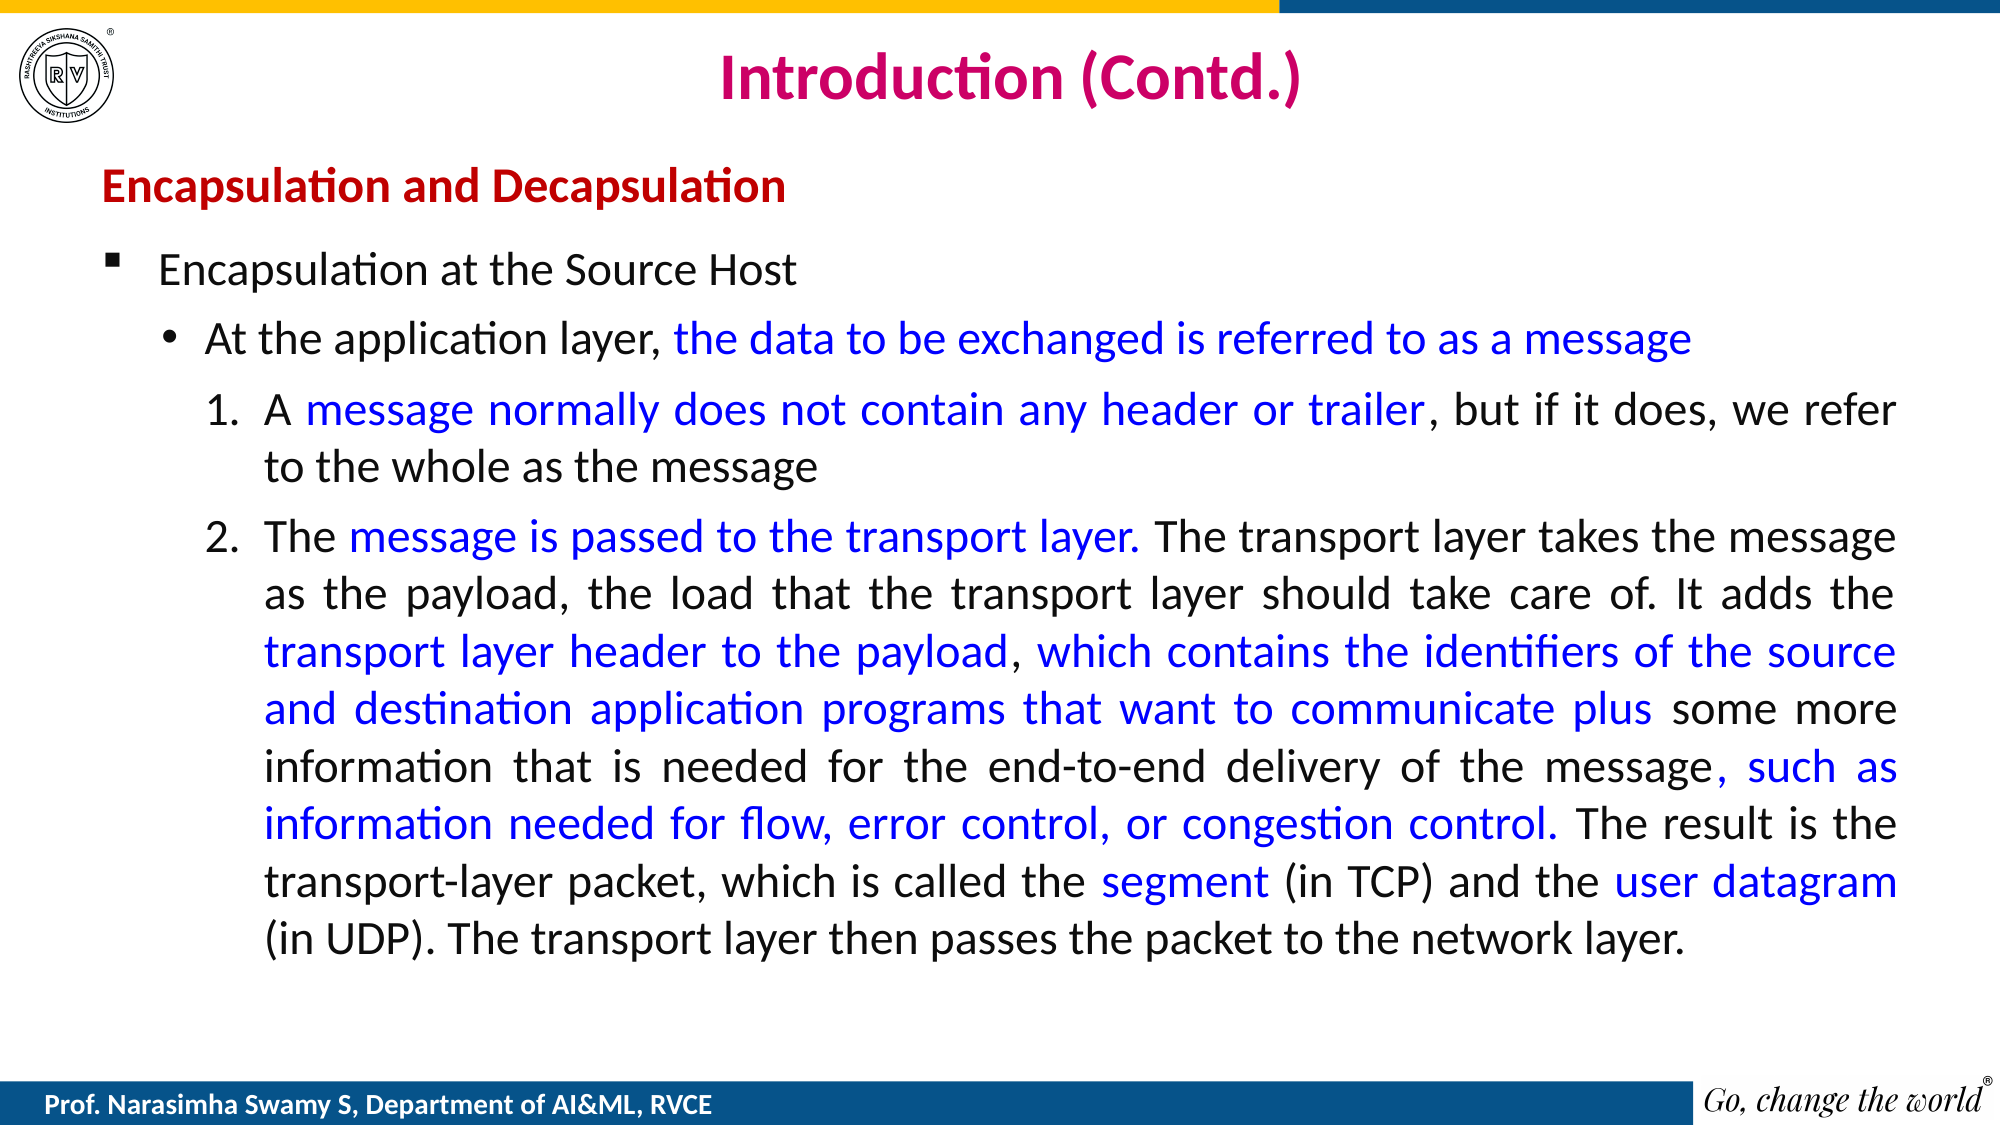

# Introduction (Contd.)
Encapsulation and Decapsulation
Encapsulation at the Source Host
At the application layer, the data to be exchanged is referred to as a message
A message normally does not contain any header or trailer, but if it does, we refer to the whole as the message
The message is passed to the transport layer. The transport layer takes the message as the payload, the load that the transport layer should take care of. It adds the transport layer header to the payload, which contains the identifiers of the source and destination application programs that want to communicate plus some more information that is needed for the end-to-end delivery of the message, such as information needed for flow, error control, or congestion control. The result is the transport-layer packet, which is called the segment (in TCP) and the user datagram (in UDP). The transport layer then passes the packet to the network layer.